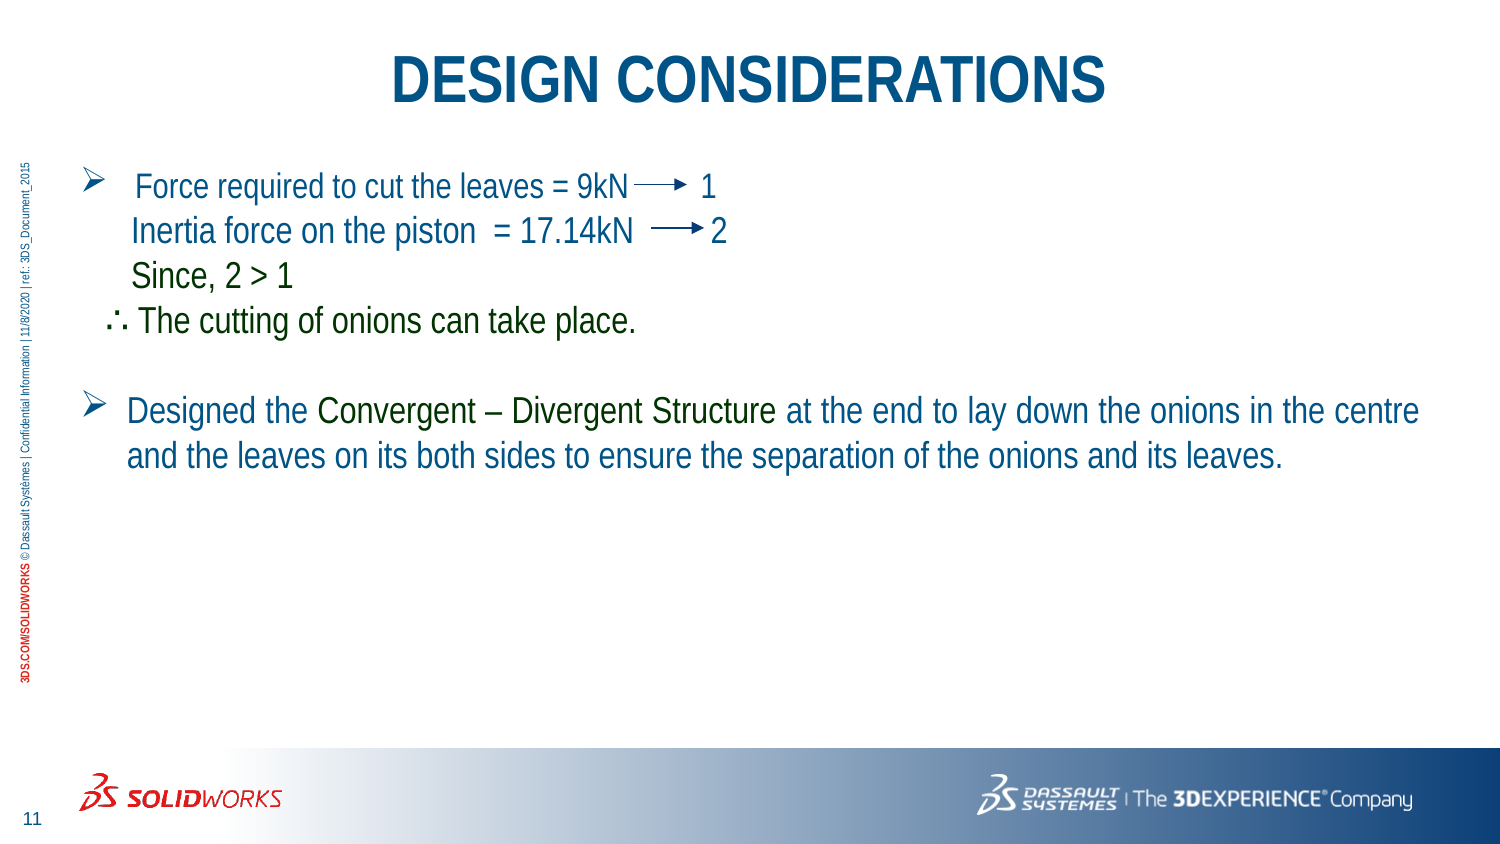

DESIGN CONSIDERATIONS
 Force required to cut the leaves = 9kN         1
      Inertia force on the piston  = 17.14kN         2
      Since, 2 > 1
   ∴ The cutting of onions can take place.

Designed the Convergent – Divergent Structure at the end to lay down the onions in the centre and the leaves on its both sides to ensure the separation of the onions and its leaves.